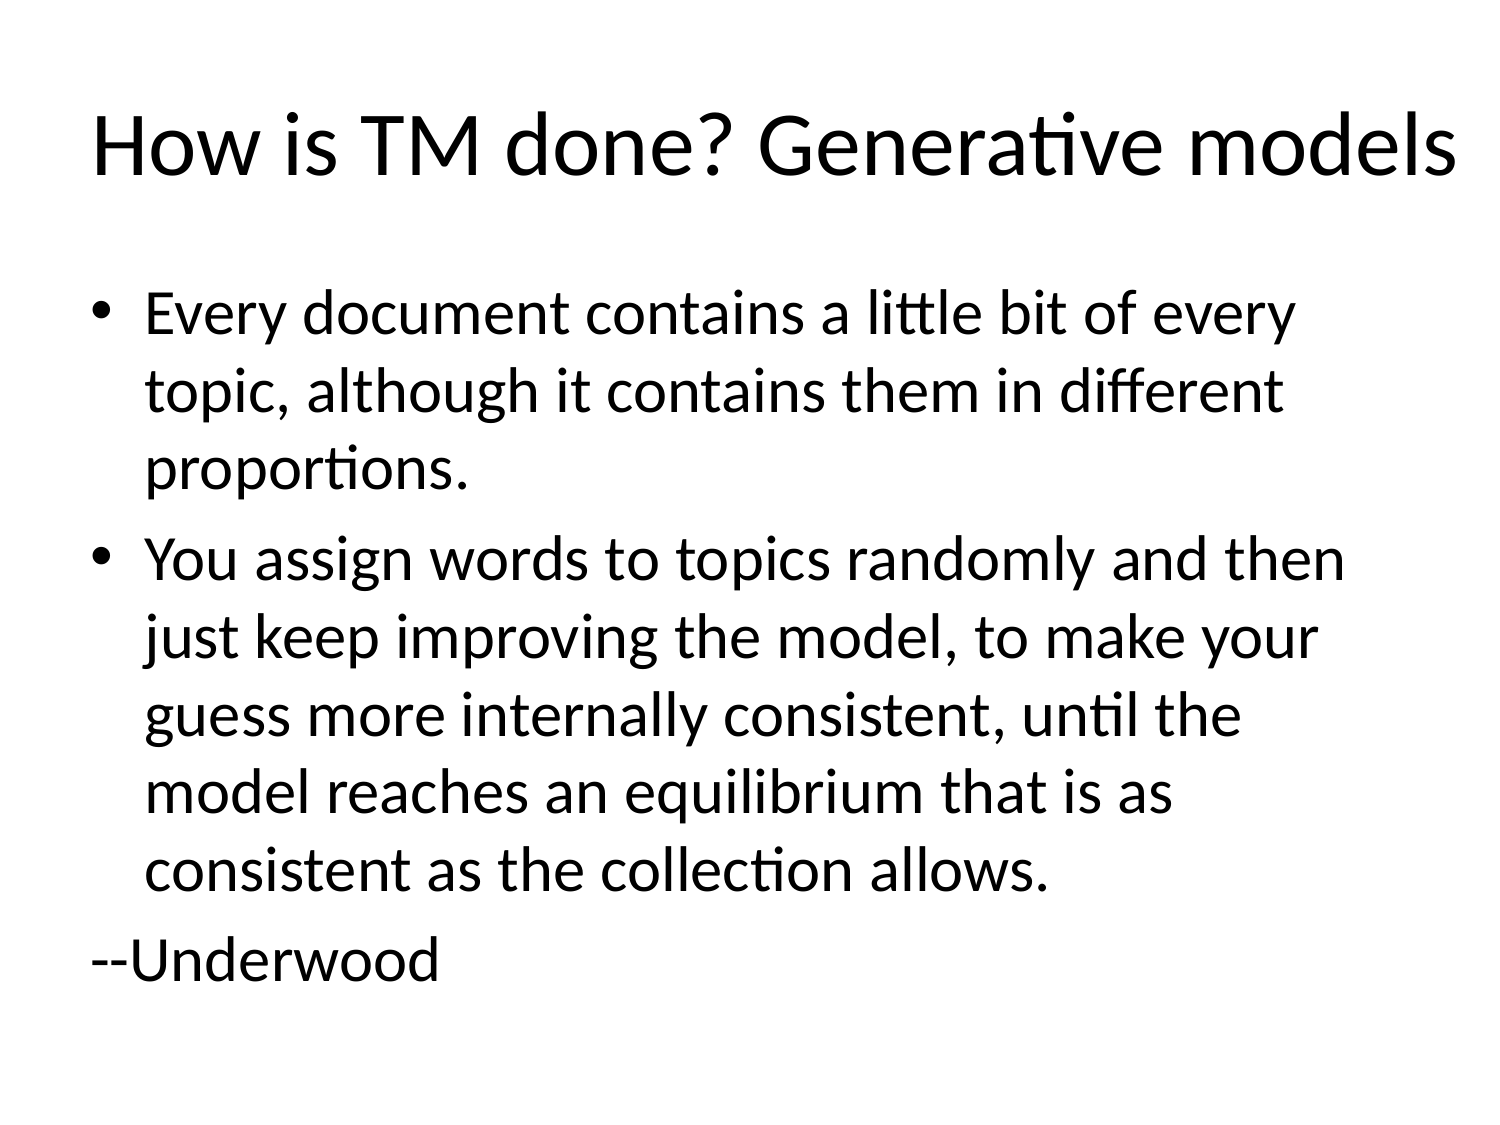

#
How is TM done? Generative models
Every document contains a little bit of every topic, although it contains them in different proportions.
You assign words to topics randomly and then just keep improving the model, to make your guess more internally consistent, until the model reaches an equilibrium that is as consistent as the collection allows.
--Underwood